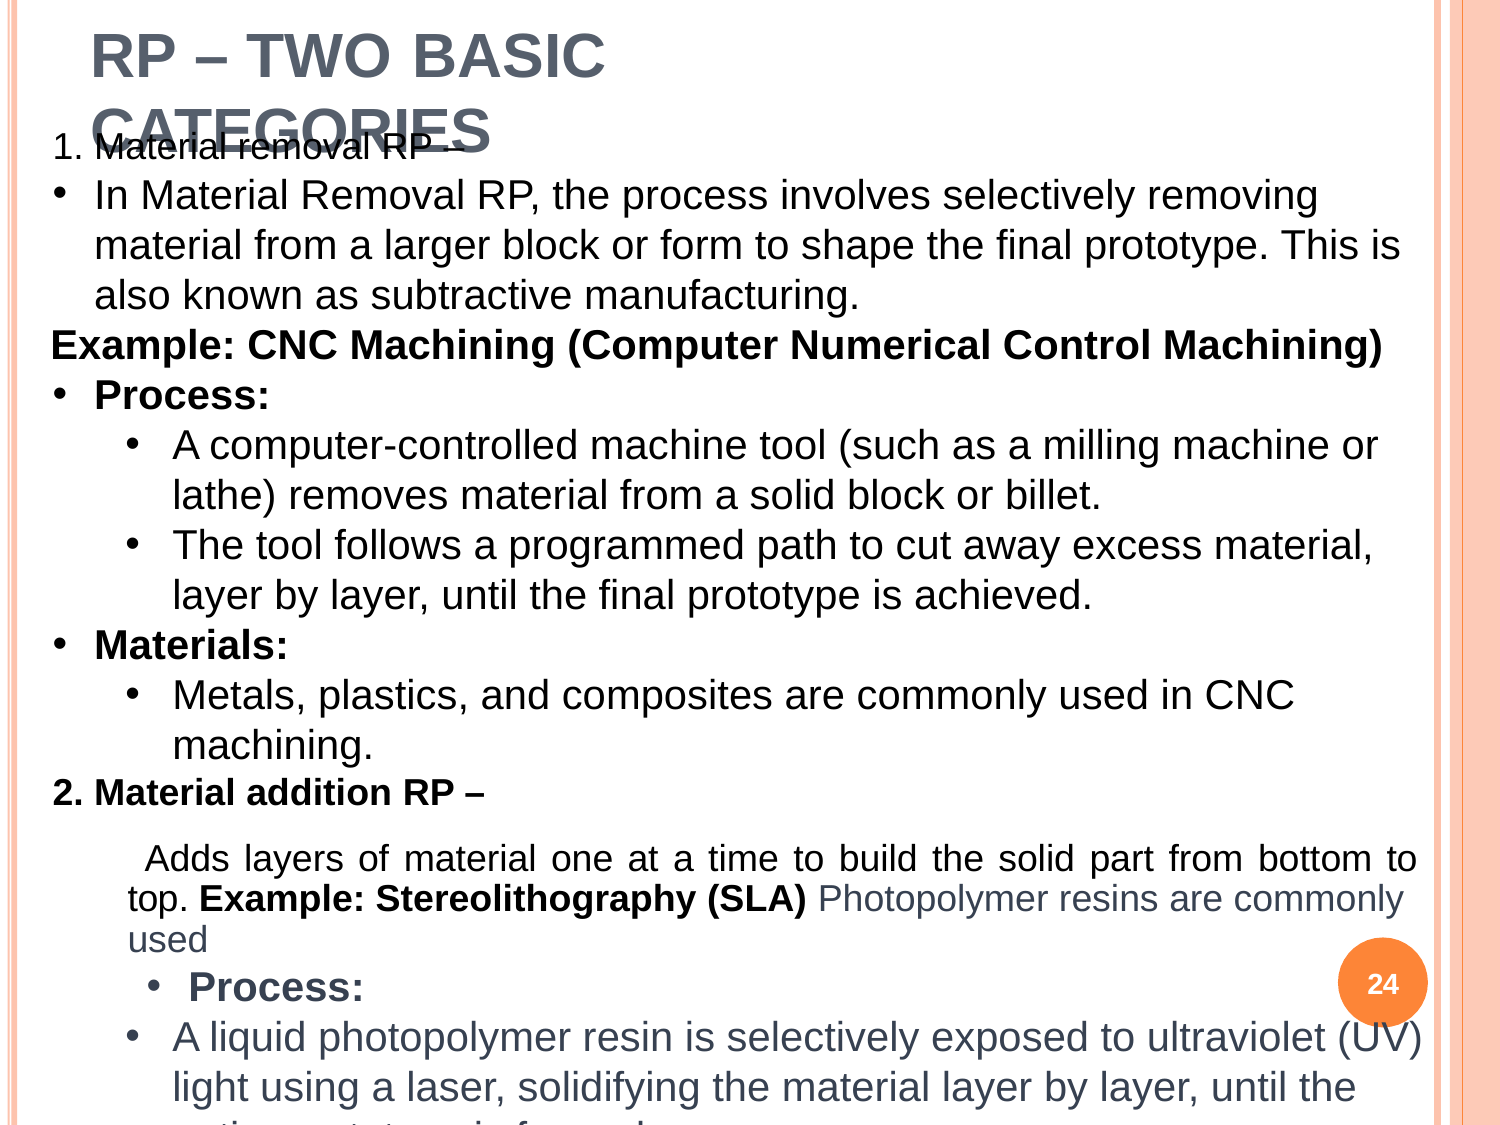

# RP – Two Basic Categories
Material removal RP –
In Material Removal RP, the process involves selectively removing material from a larger block or form to shape the final prototype. This is also known as subtractive manufacturing.
Example: CNC Machining (Computer Numerical Control Machining)
Process:
A computer-controlled machine tool (such as a milling machine or lathe) removes material from a solid block or billet.
The tool follows a programmed path to cut away excess material, layer by layer, until the final prototype is achieved.
Materials:
Metals, plastics, and composites are commonly used in CNC machining.
Material addition RP –
Adds layers of material one at a time to build the solid part from bottom to top. Example: Stereolithography (SLA) Photopolymer resins are commonly used
Process:
A liquid photopolymer resin is selectively exposed to ultraviolet (UV) light using a laser, solidifying the material layer by layer, until the entire prototype is formed.
24